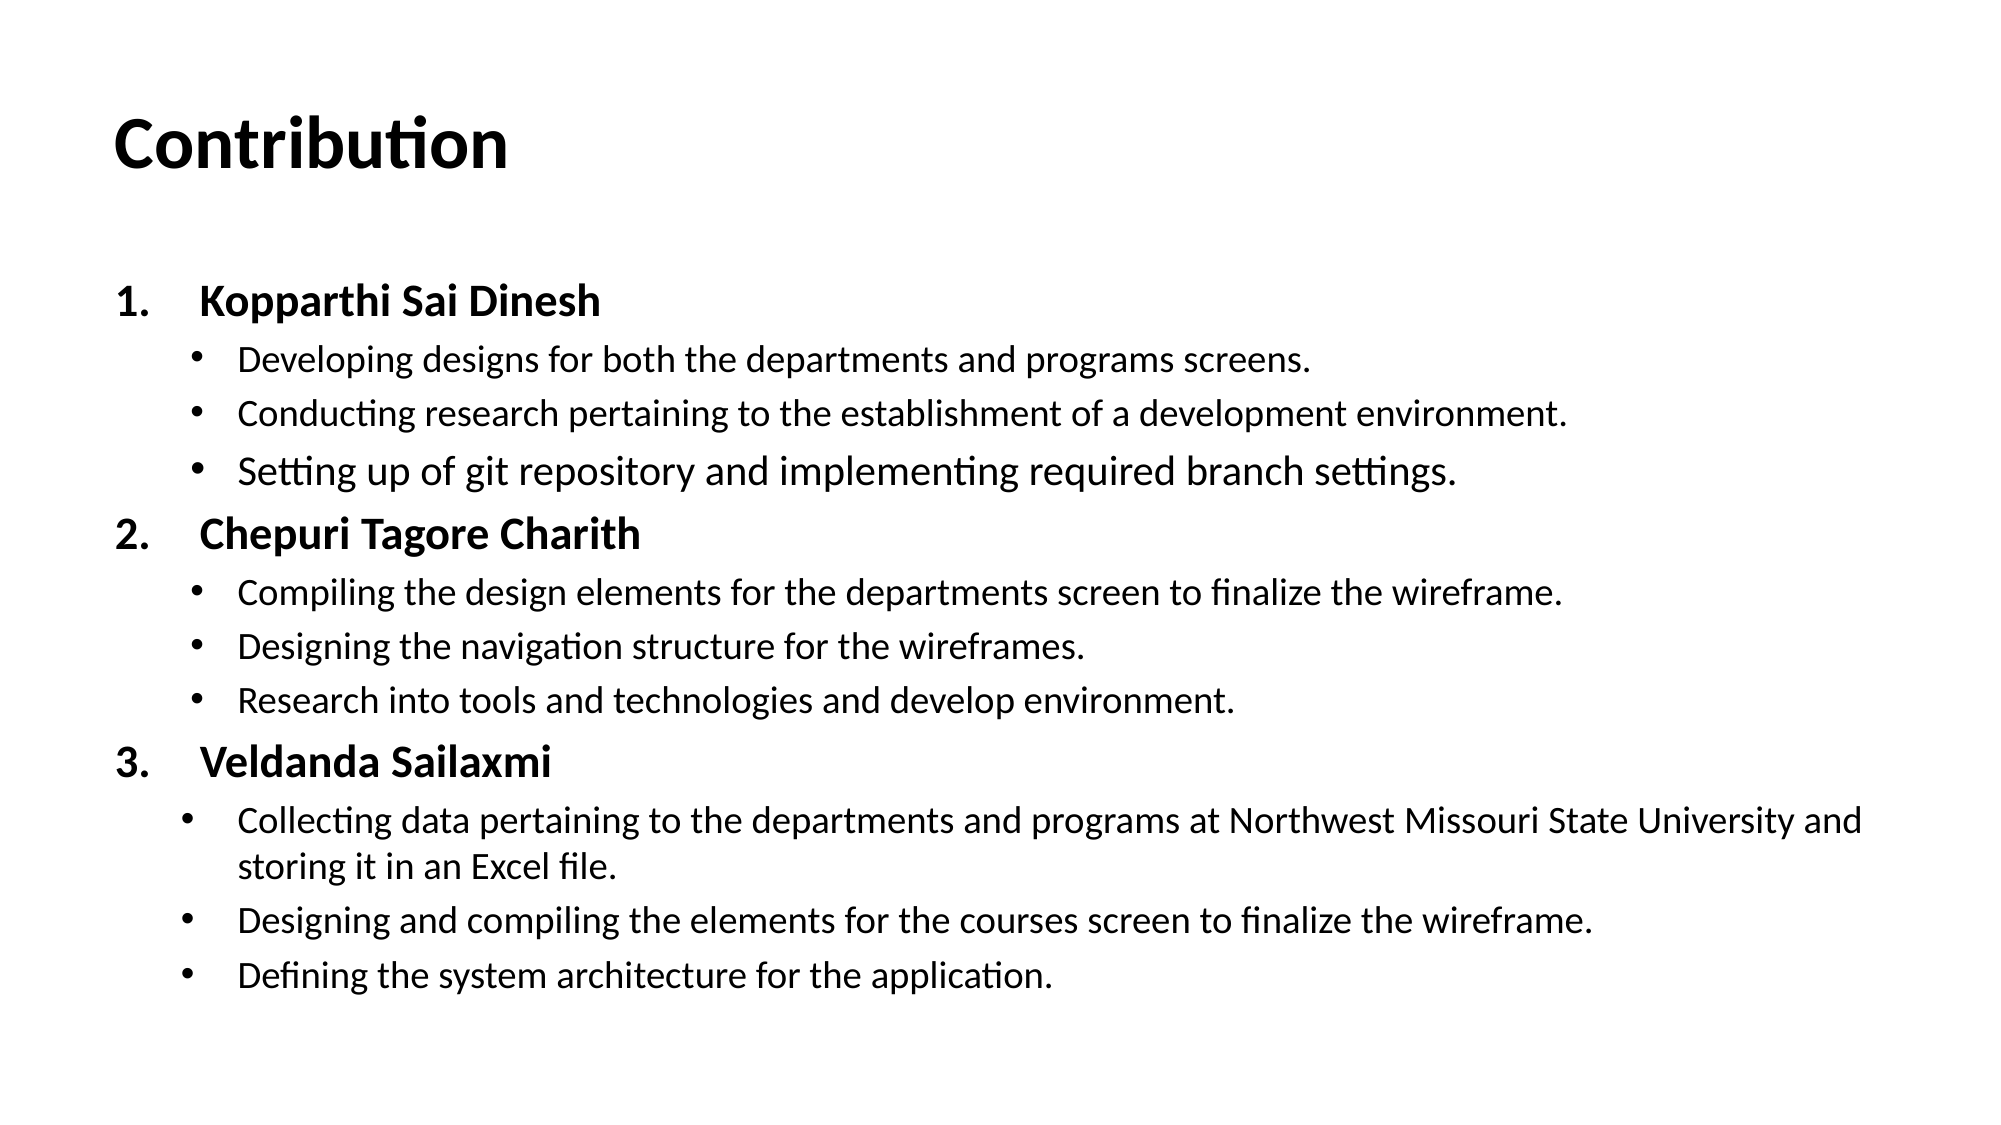

# Contribution
Kopparthi Sai Dinesh
Developing designs for both the departments and programs screens.
Conducting research pertaining to the establishment of a development environment.
Setting up of git repository and implementing required branch settings.
Chepuri Tagore Charith
Compiling the design elements for the departments screen to finalize the wireframe.
Designing the navigation structure for the wireframes.
Research into tools and technologies and develop environment.
Veldanda Sailaxmi
Collecting data pertaining to the departments and programs at Northwest Missouri State University and storing it in an Excel file.
Designing and compiling the elements for the courses screen to finalize the wireframe.
Defining the system architecture for the application.